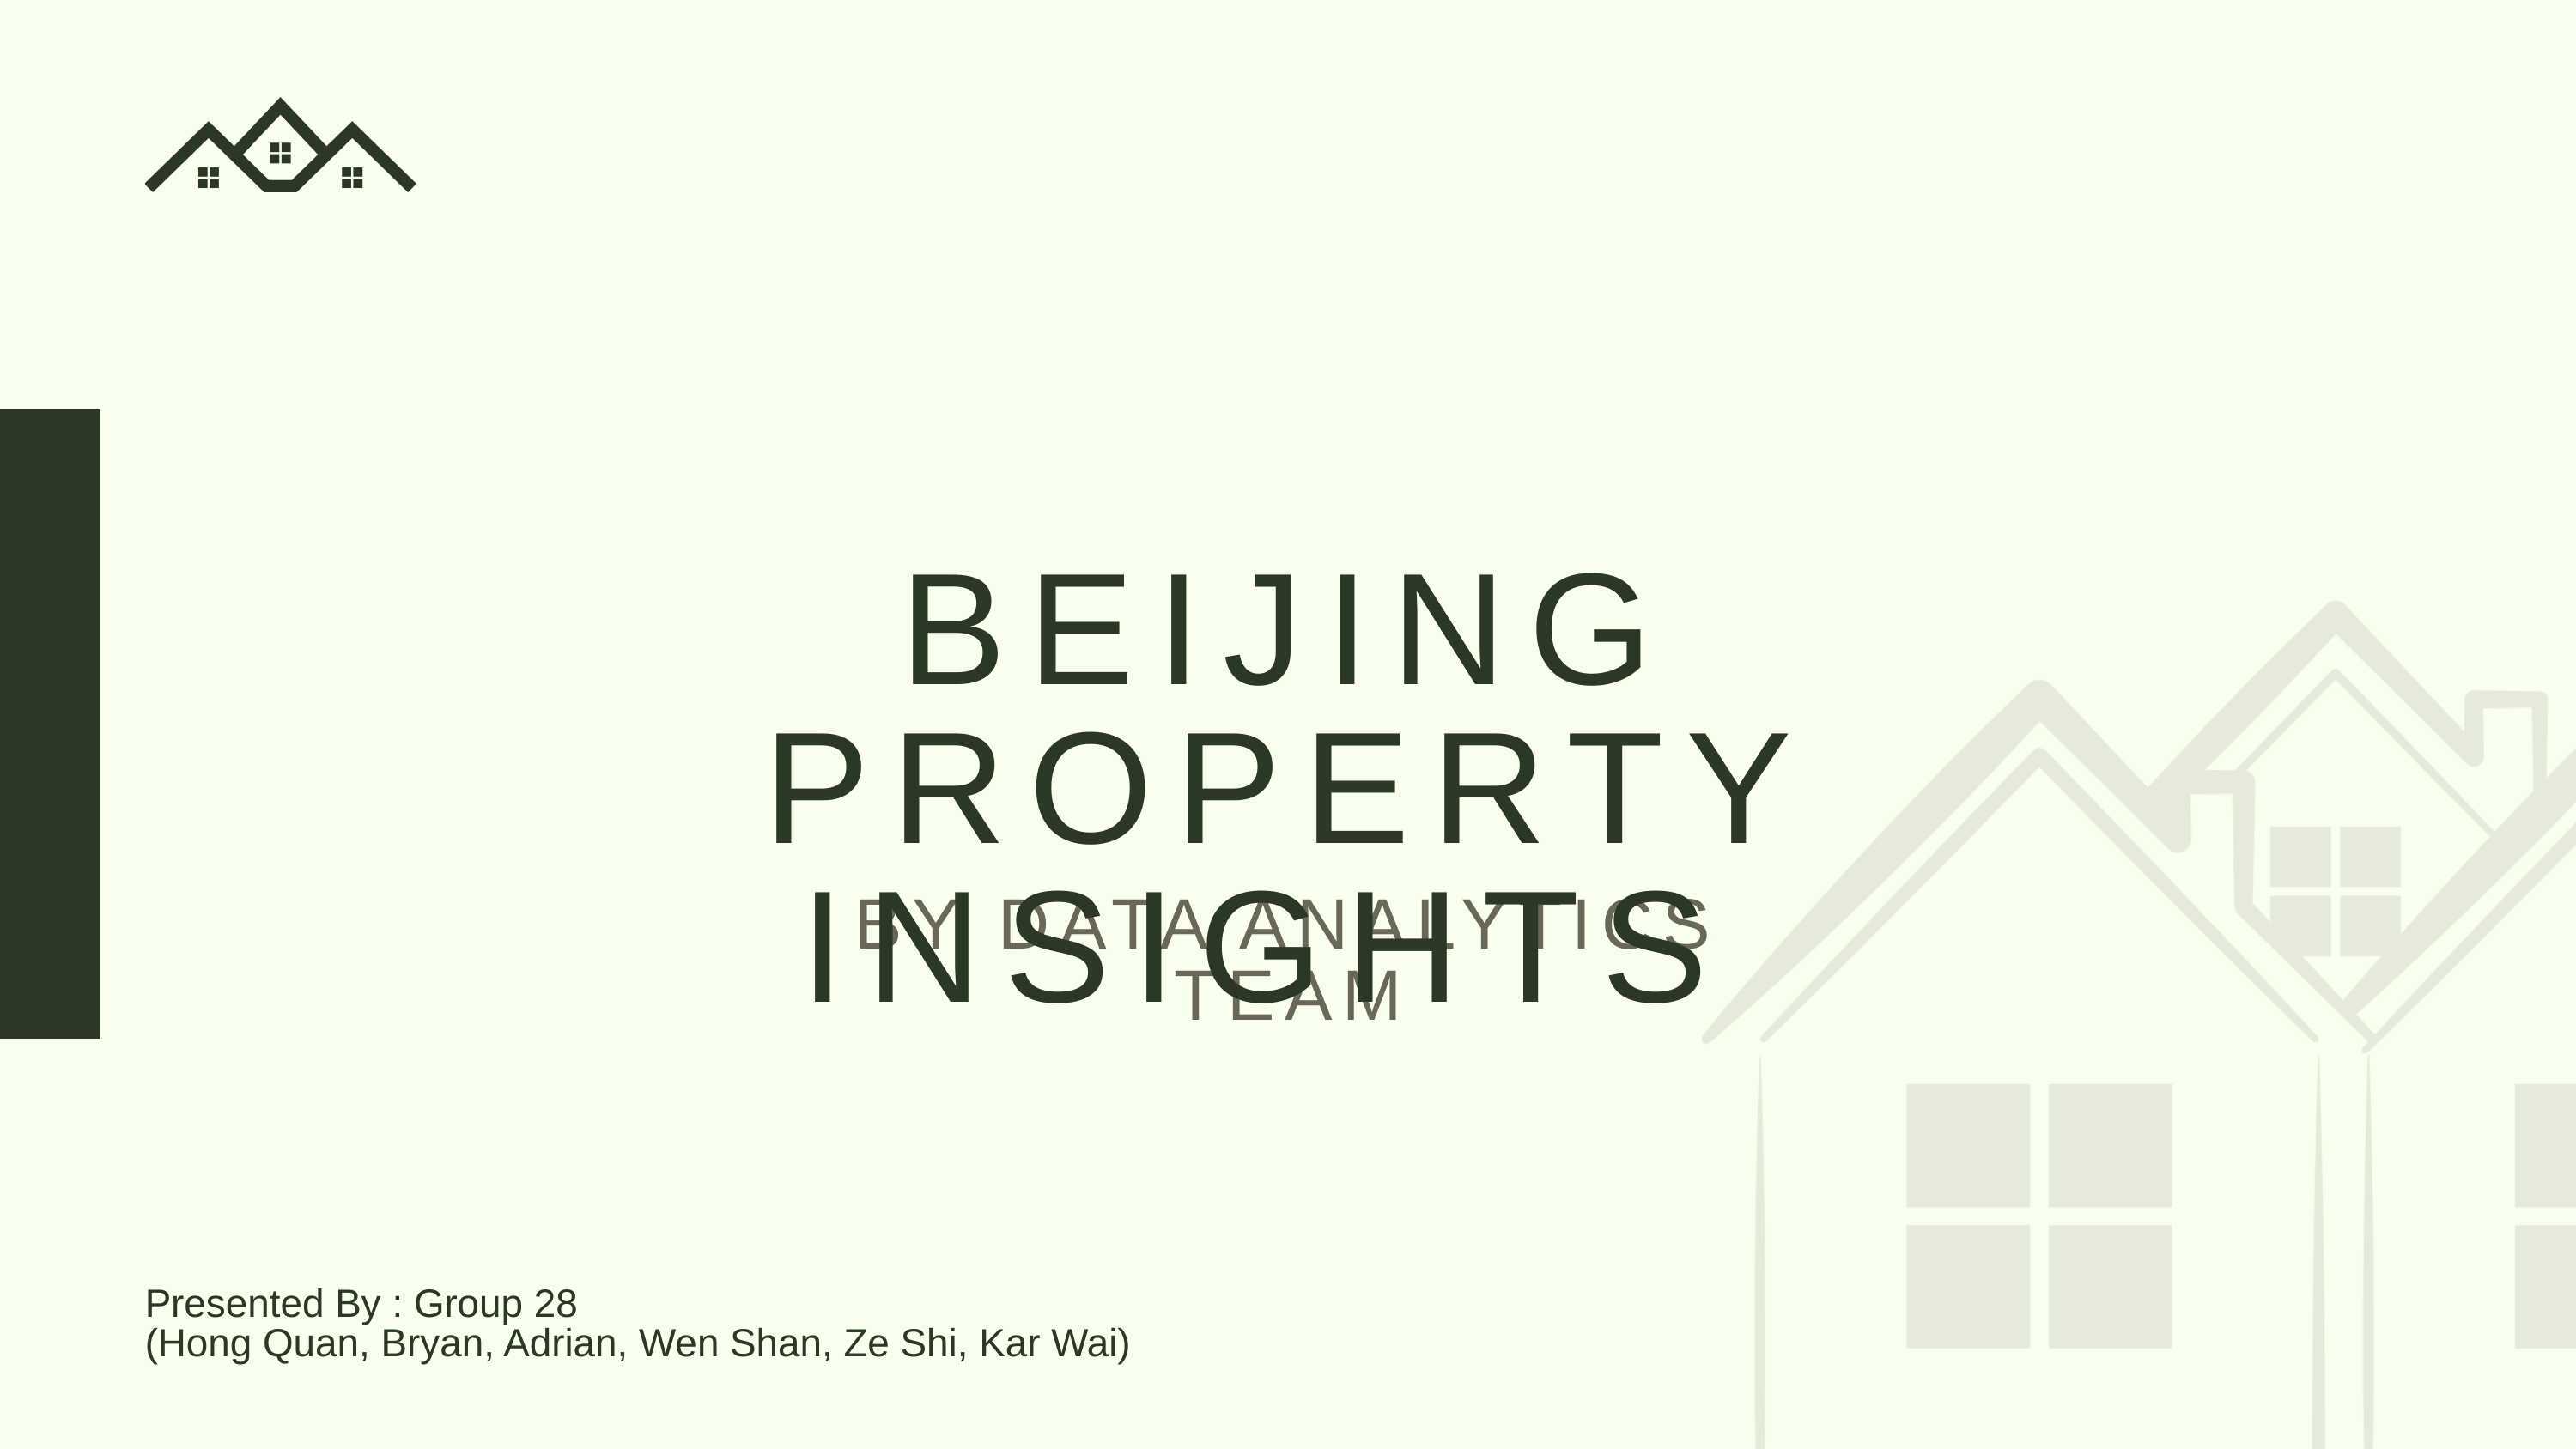

BEIJING PROPERTY INSIGHTS

BY DATA ANALYTICS TEAM
Presented By : Group 28
(Hong Quan, Bryan, Adrian, Wen Shan, Ze Shi, Kar Wai)